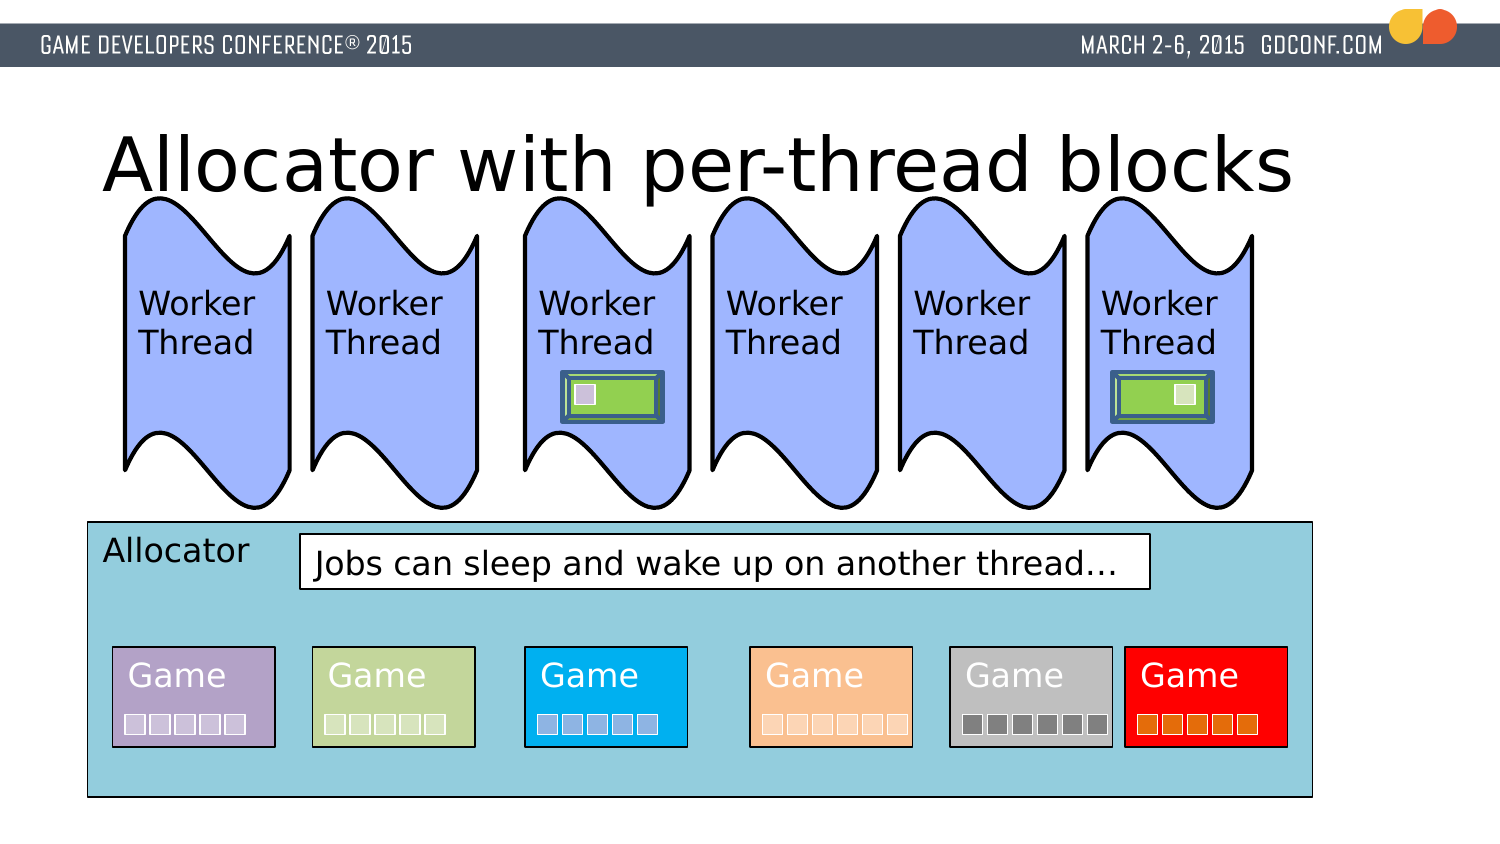

# Allocator with per-thread blocks
Worker Thread
Worker Thread
Worker Thread
Worker Thread
Worker Thread
Worker Thread

Allocator
Jobs can sleep and wake up on another thread…
Game
Game
Game
Game
Game
Game